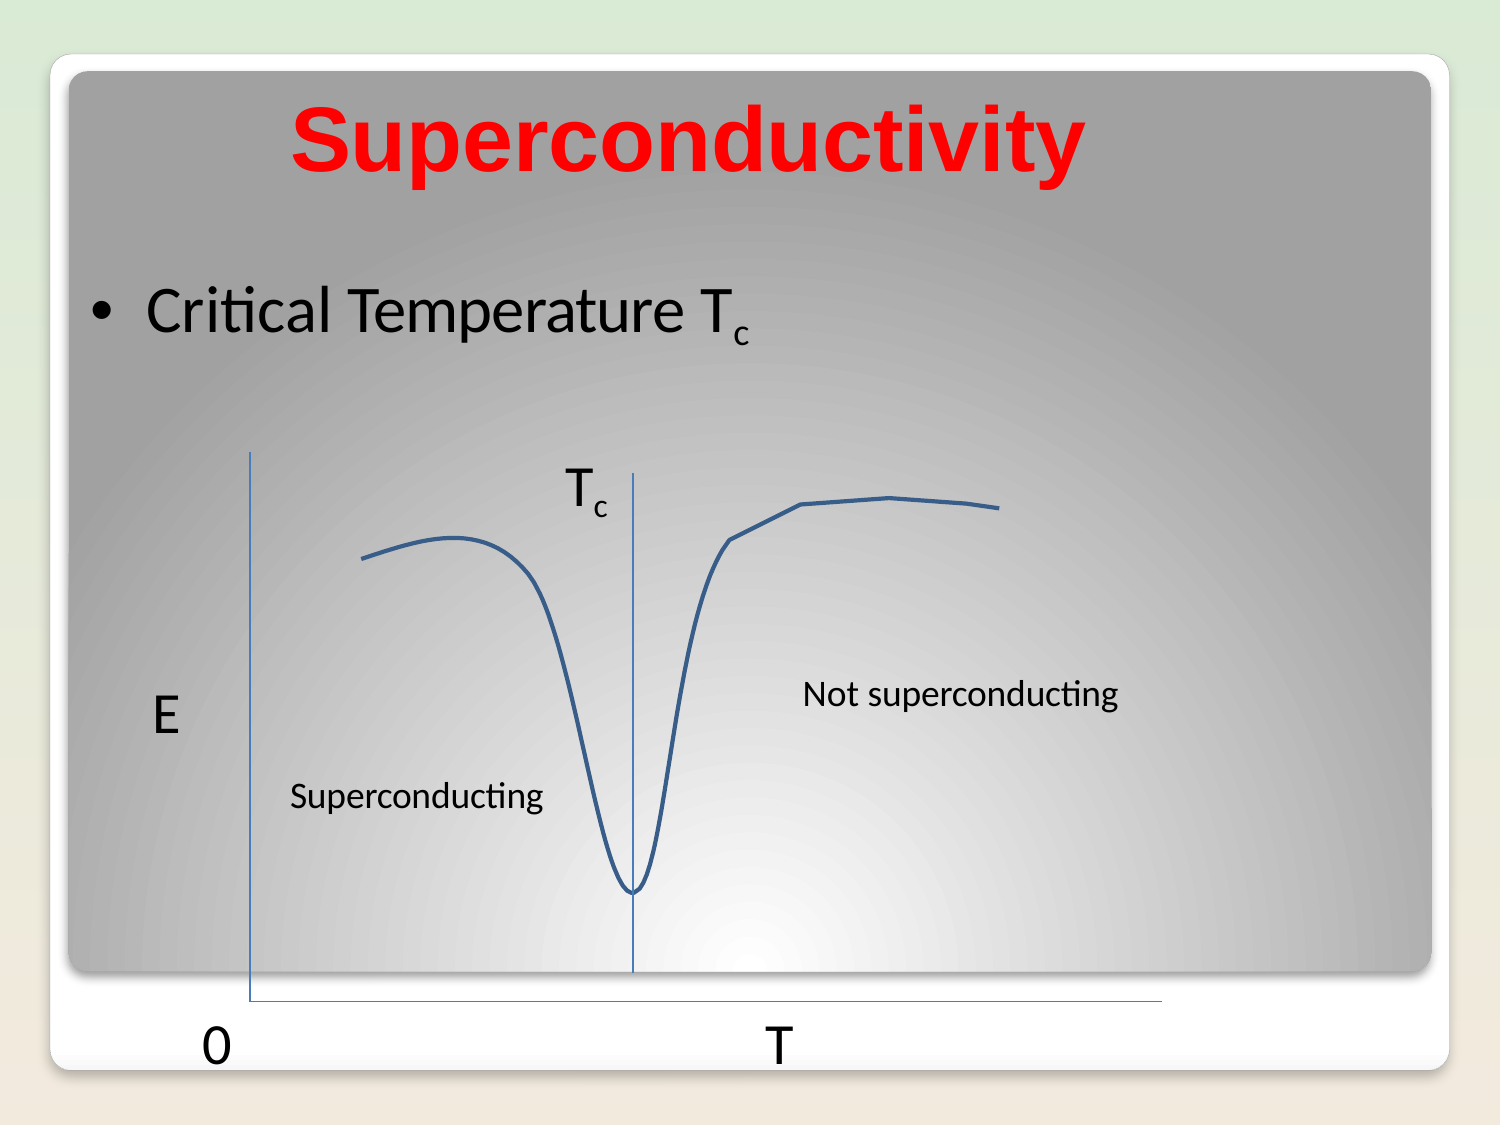

# Superconductivity
Critical Temperature Tc

Tc

Not superconducting
E
Superconducting
0
T